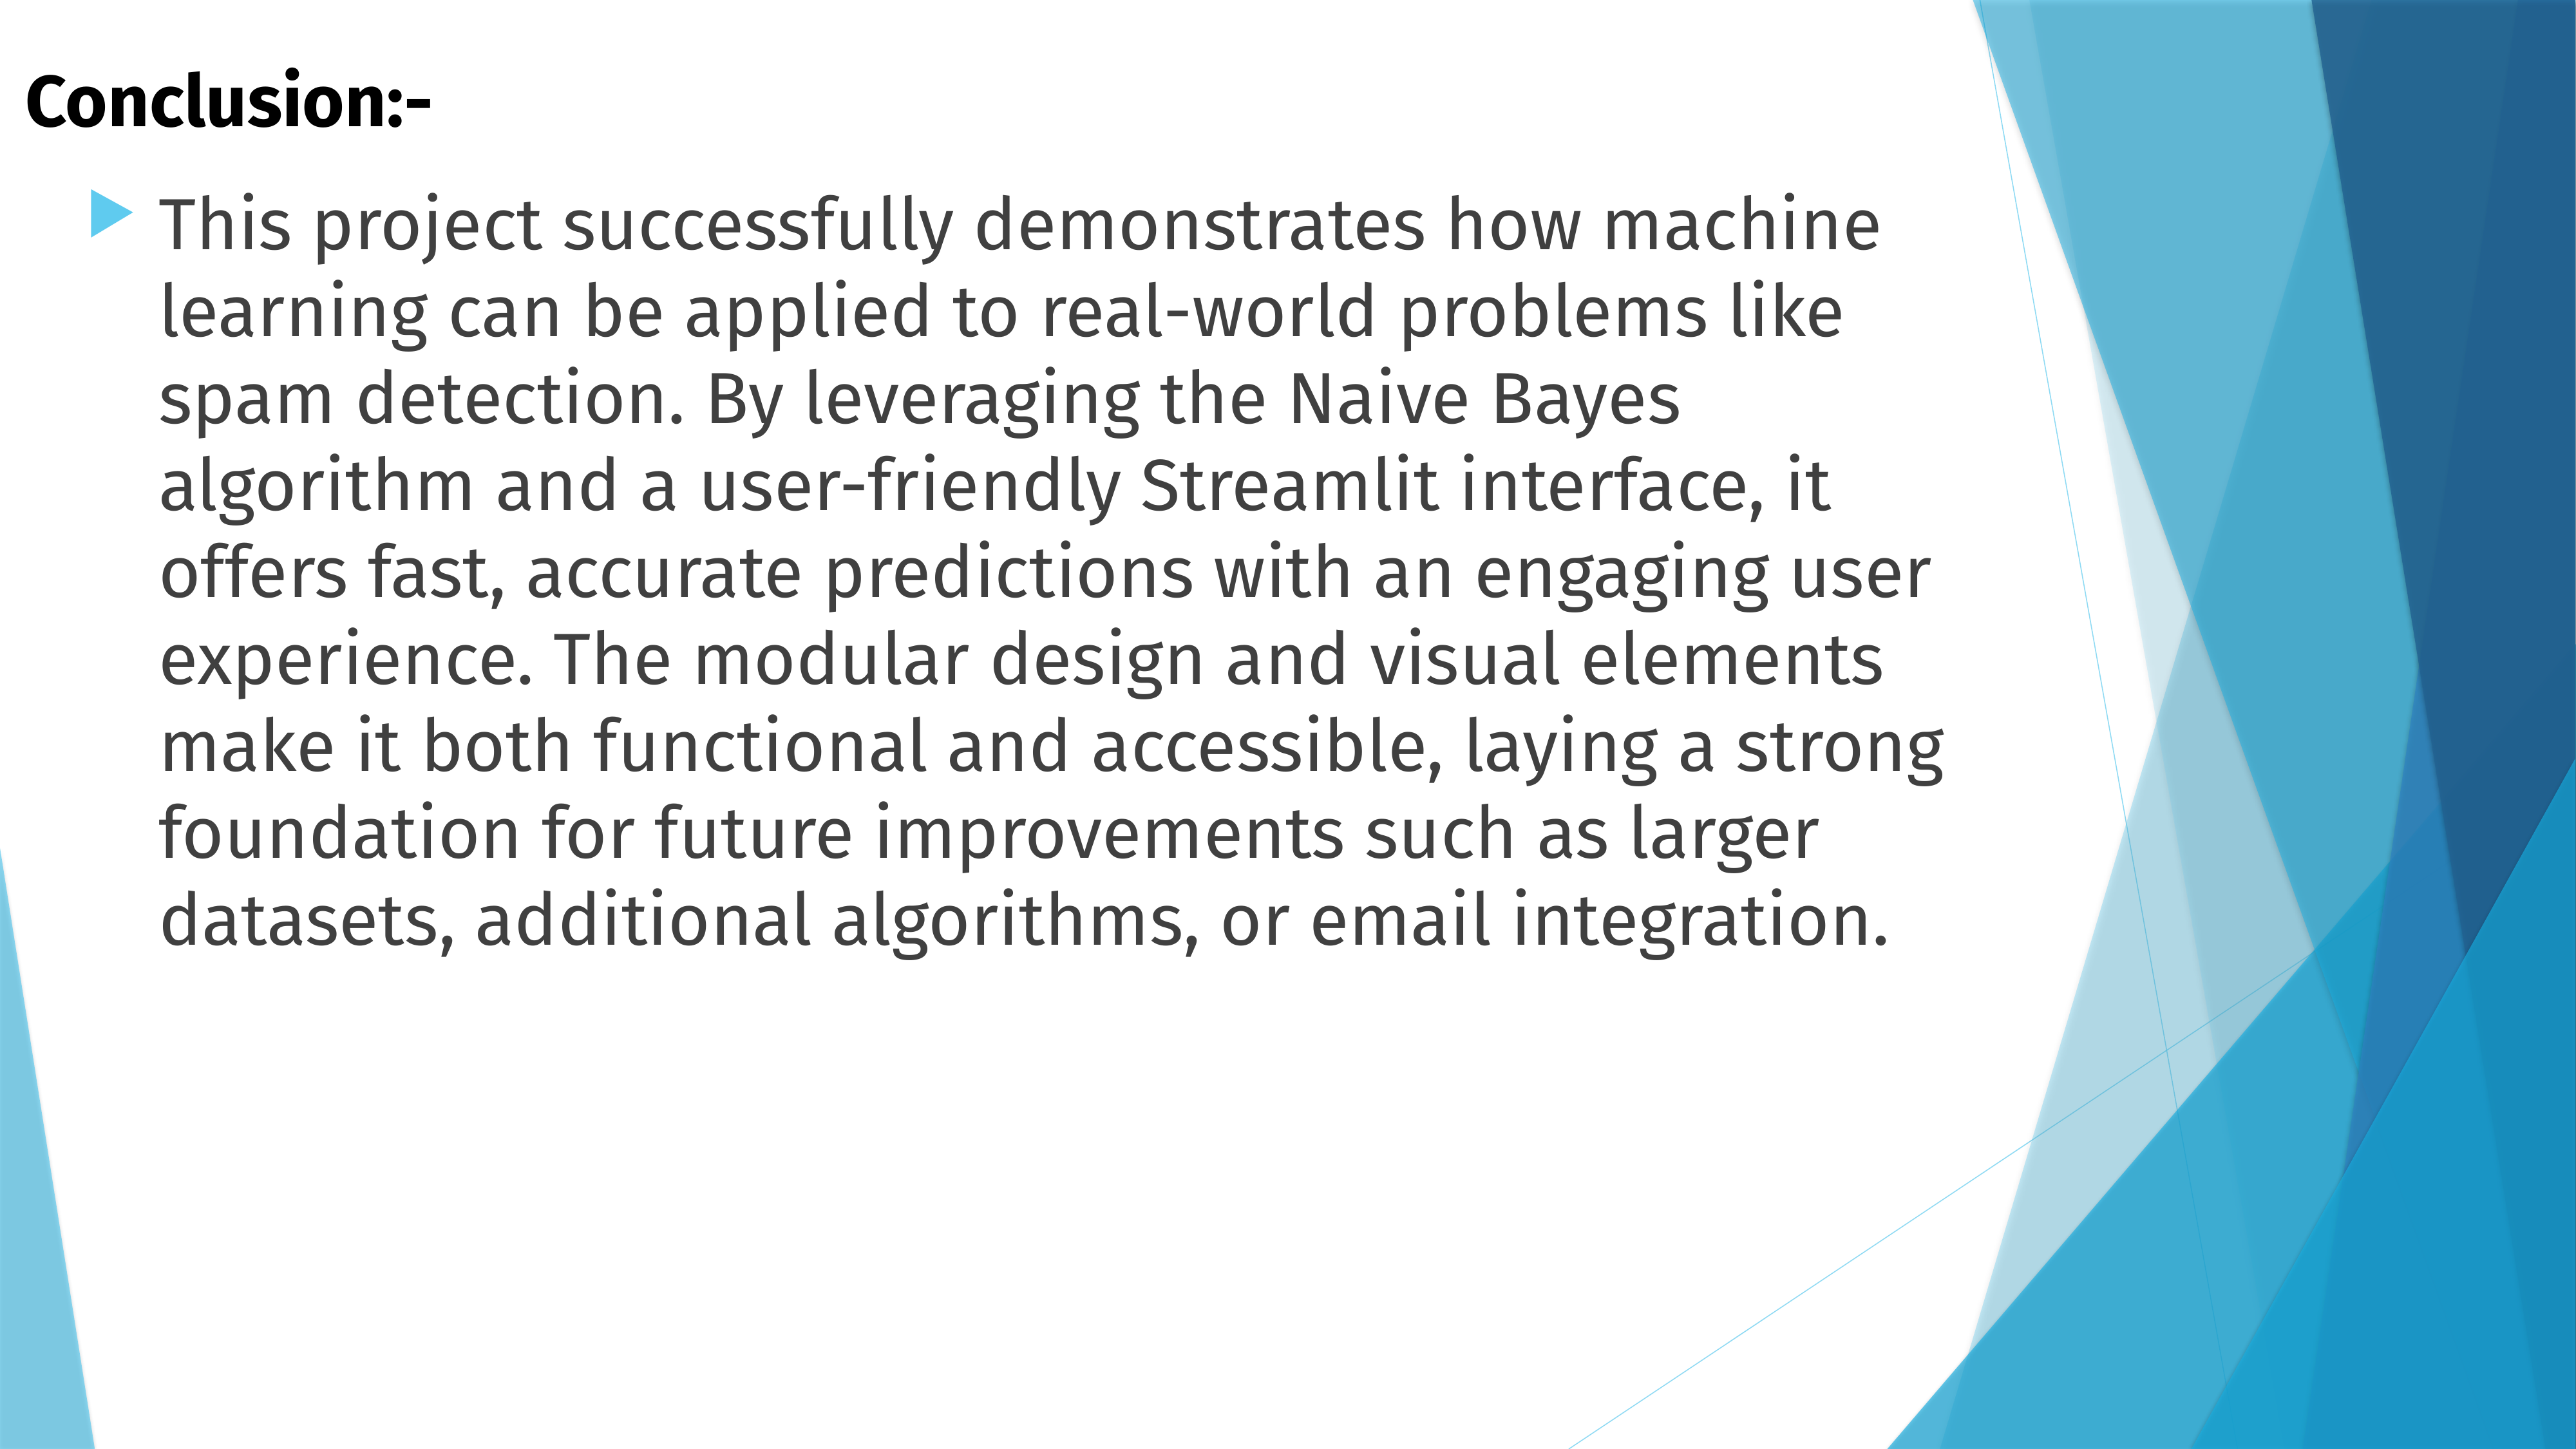

# Conclusion:-
This project successfully demonstrates how machine learning can be applied to real-world problems like spam detection. By leveraging the Naive Bayes algorithm and a user-friendly Streamlit interface, it offers fast, accurate predictions with an engaging user experience. The modular design and visual elements make it both functional and accessible, laying a strong foundation for future improvements such as larger datasets, additional algorithms, or email integration.